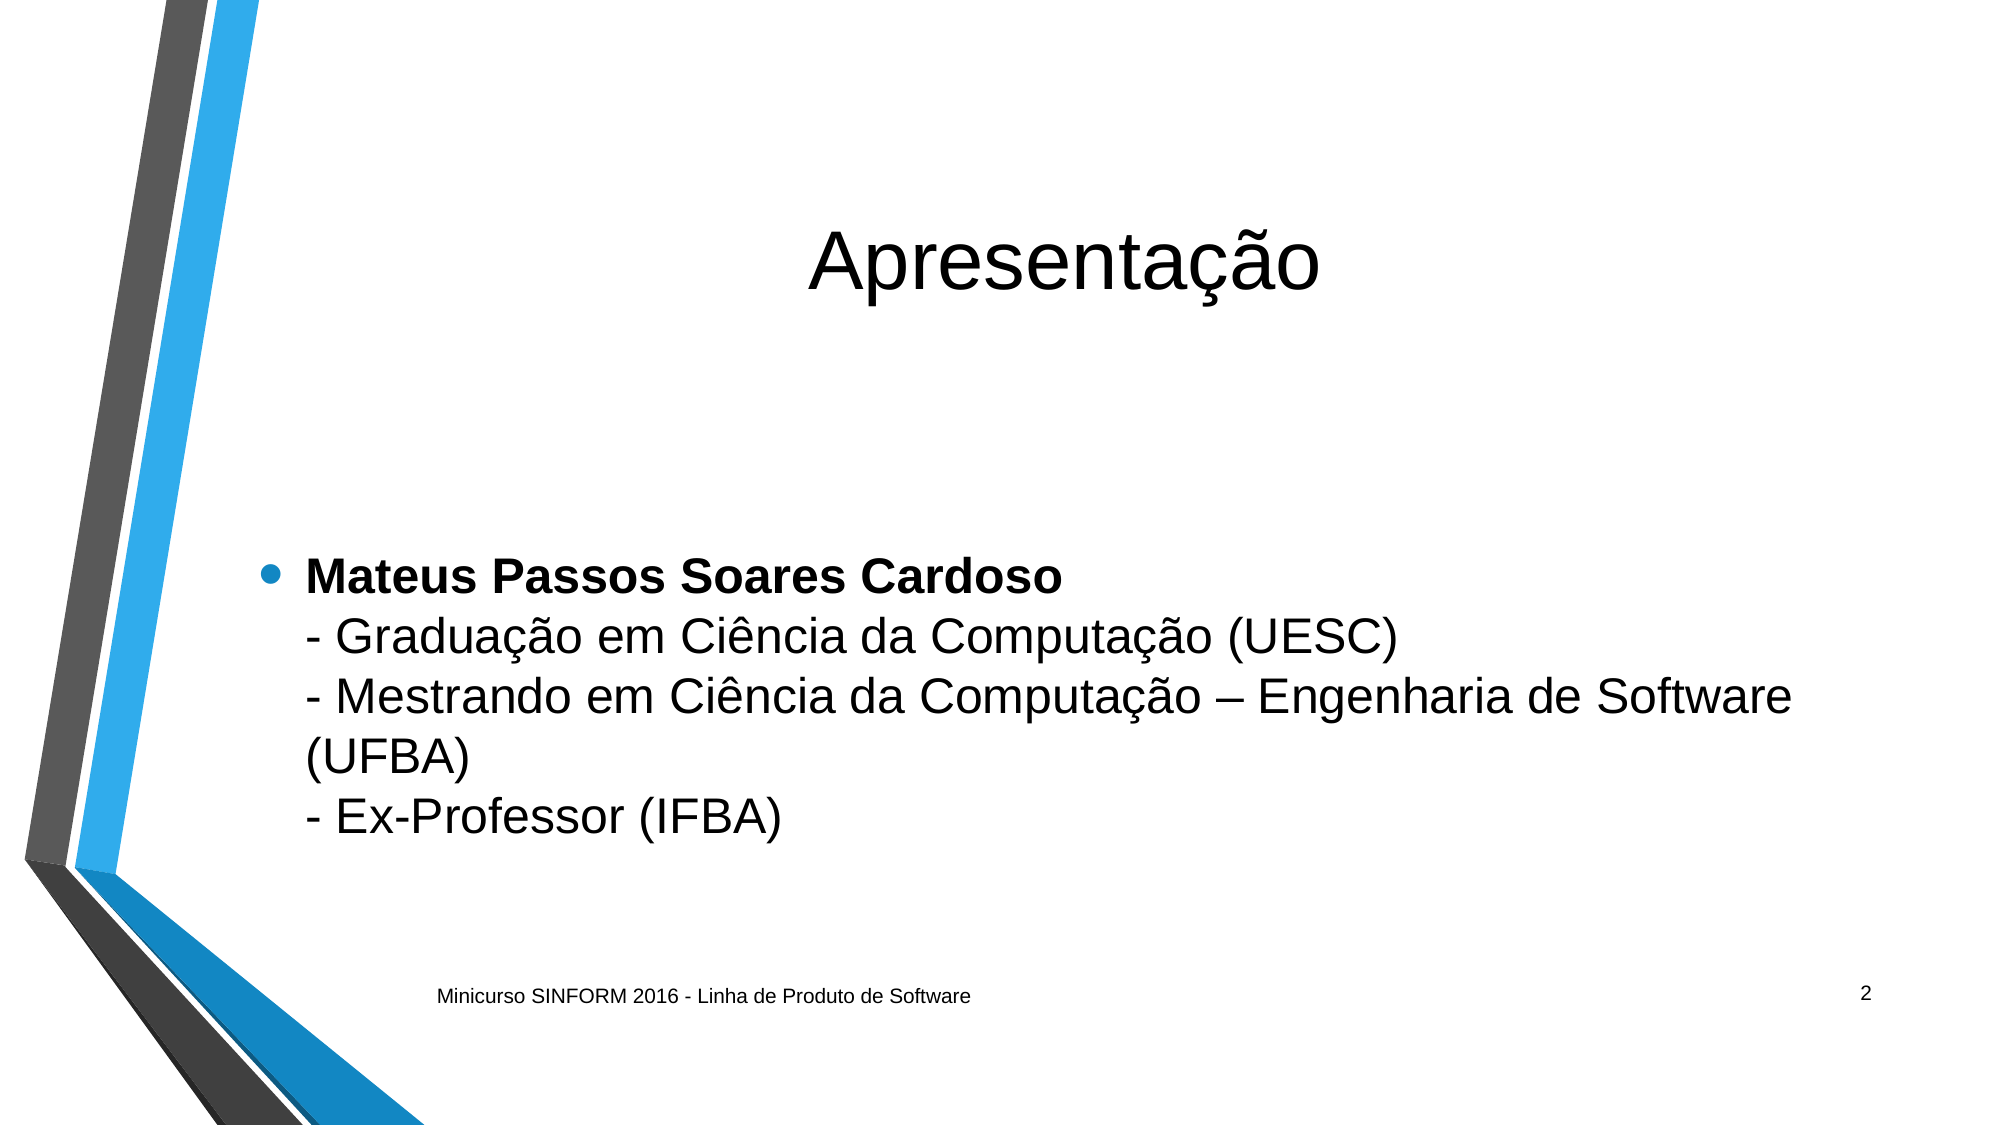

# Apresentação
Mateus Passos Soares Cardoso
- Graduação em Ciência da Computação (UESC)
- Mestrando em Ciência da Computação – Engenharia de Software (UFBA) 
- Ex-Professor (IFBA)
2
Minicurso SINFORM 2016 - Linha de Produto de Software